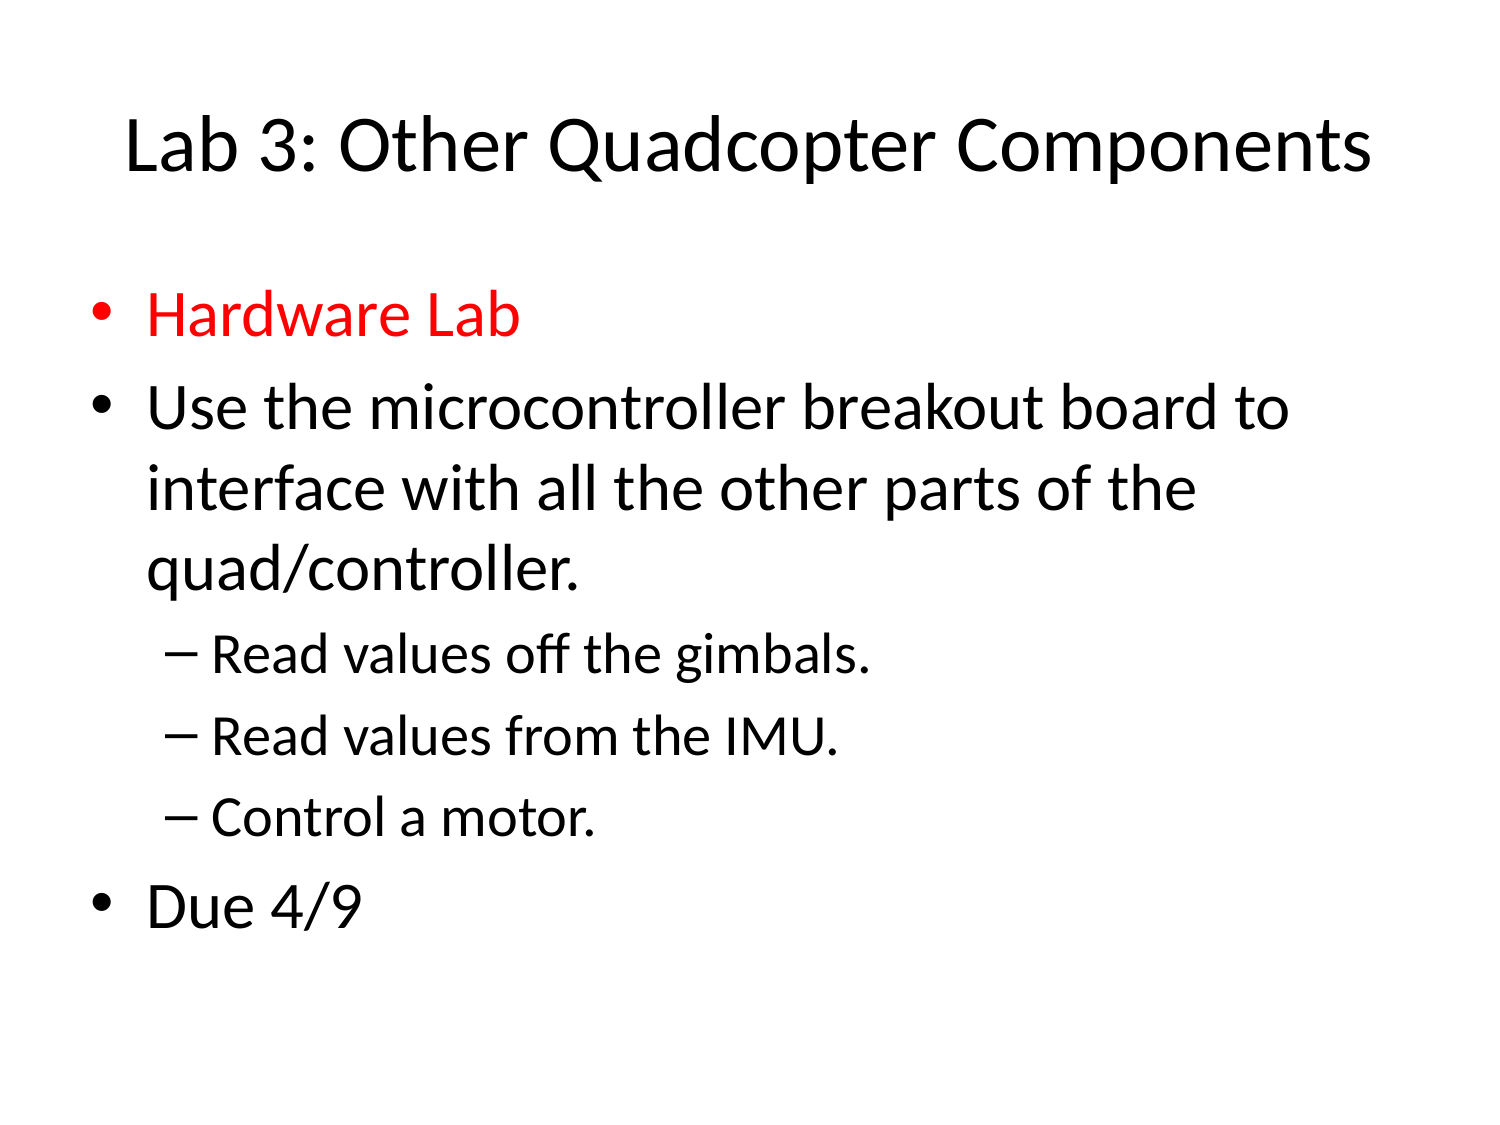

# Lab 3: Other Quadcopter Components
Hardware Lab
Use the microcontroller breakout board to interface with all the other parts of the quad/controller.
Read values off the gimbals.
Read values from the IMU.
Control a motor.
Due 4/9